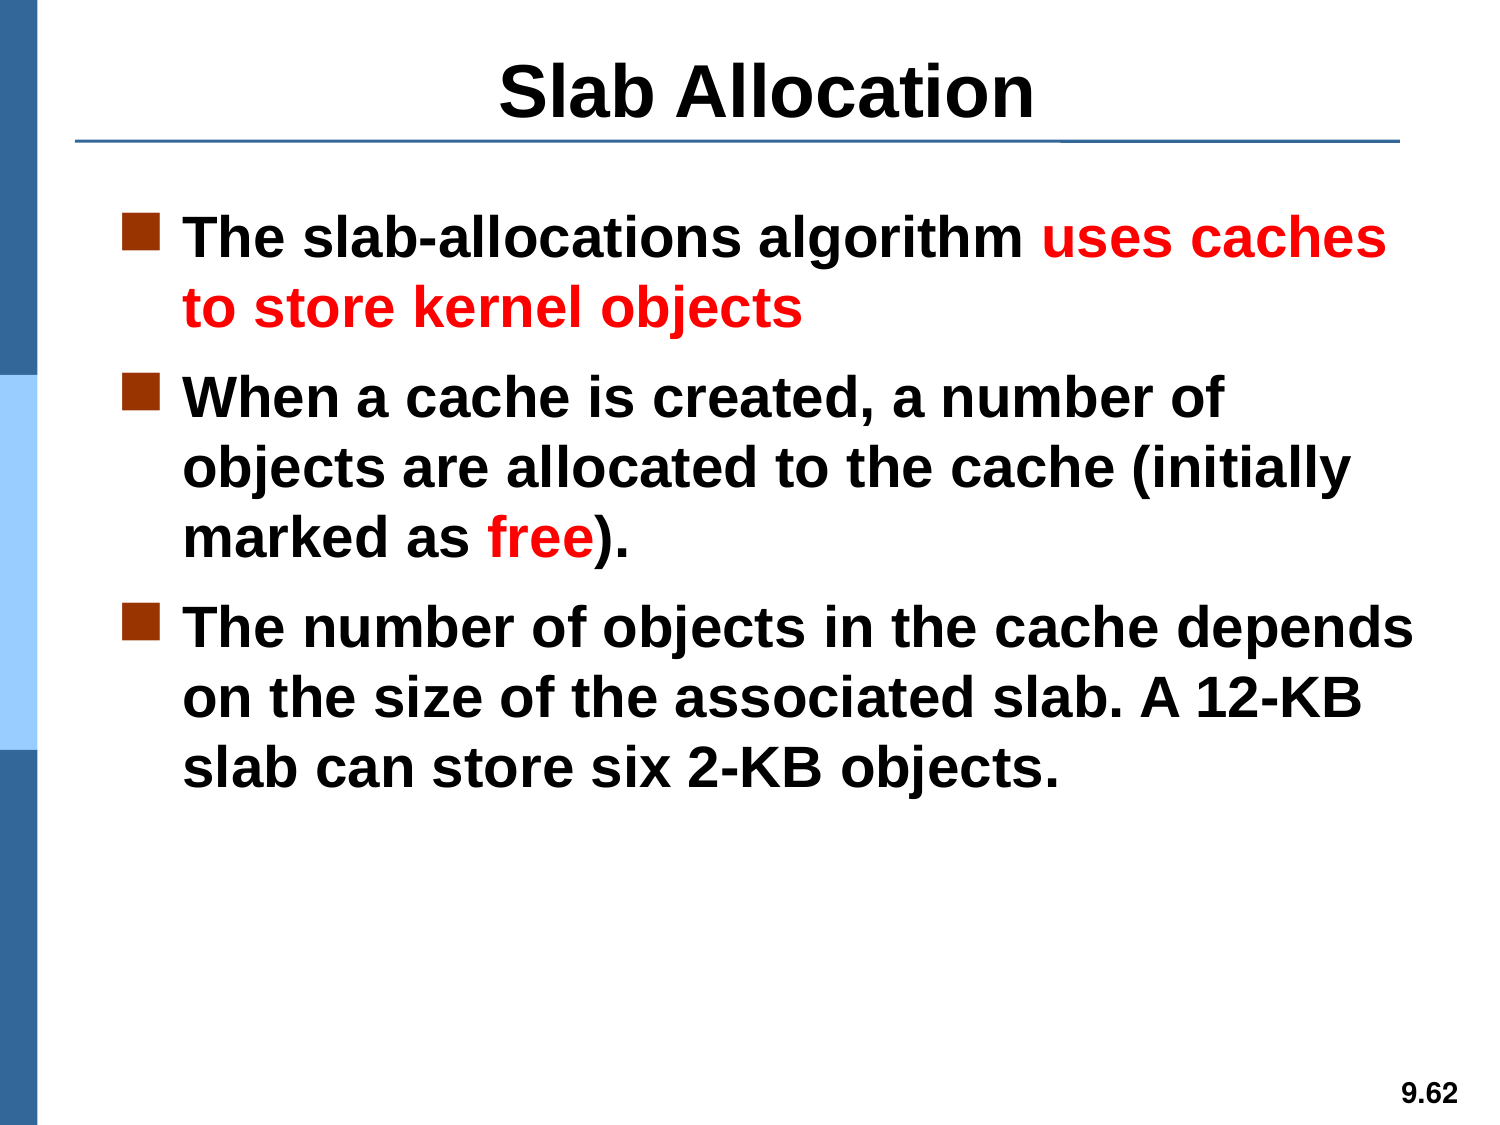

# Slab Allocation
The slab-allocations algorithm uses caches to store kernel objects
When a cache is created, a number of objects are allocated to the cache (initially marked as free).
The number of objects in the cache depends on the size of the associated slab. A 12-KB slab can store six 2-KB objects.